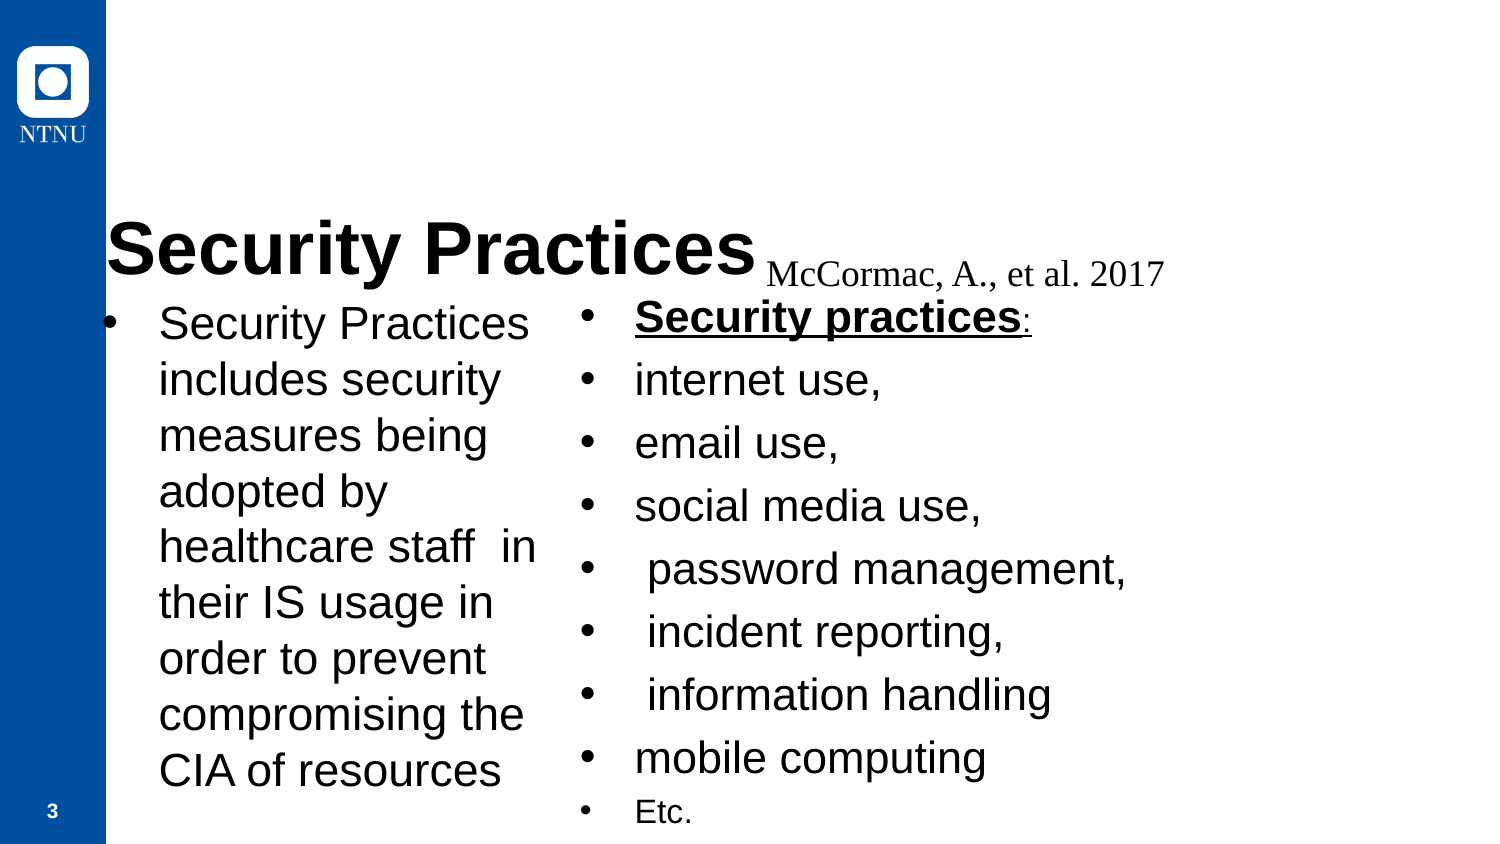

# Security Practices
McCormac, A., et al. 2017
Security practices:
internet use,
email use,
social media use,
 password management,
 incident reporting,
 information handling
mobile computing
Etc.
Security Practices includes security measures being adopted by healthcare staff  in their IS usage in order to prevent compromising the CIA of resources